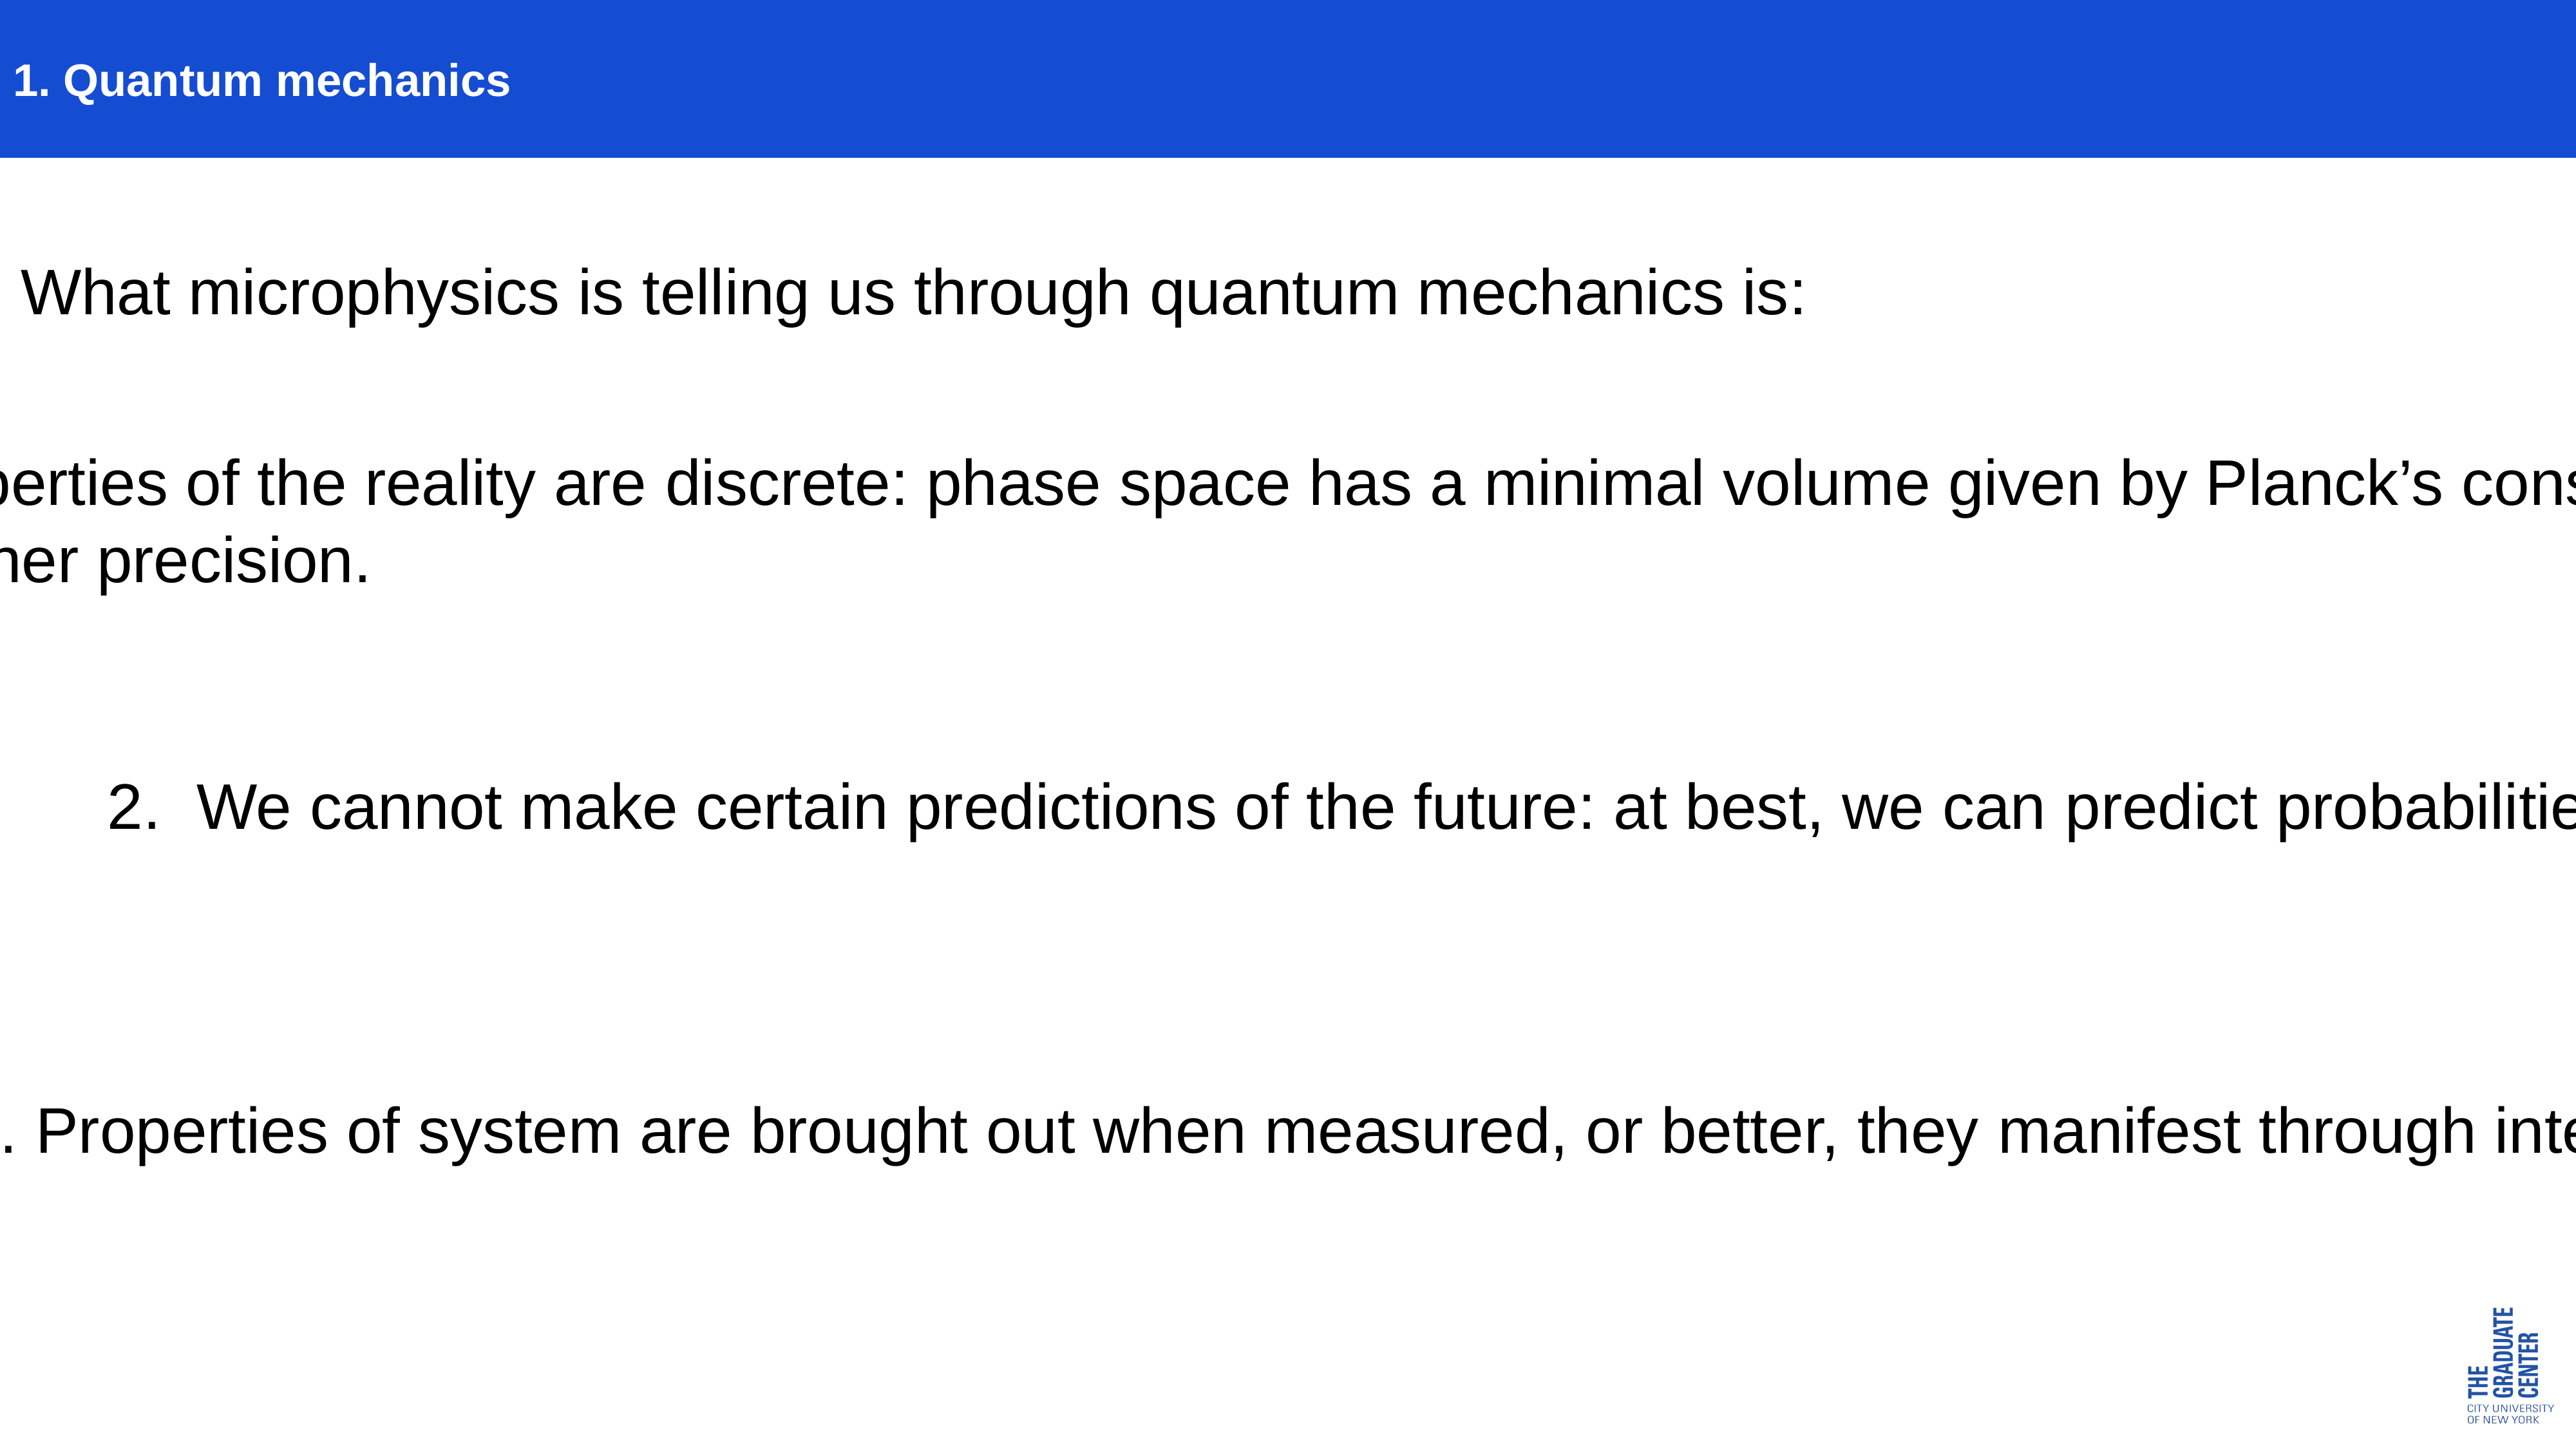

# 1. Quantum mechanics
What microphysics is telling us through quantum mechanics is:
1. Physical properties of the reality are discrete: phase space has a minimal volume given by Planck’s constant. We cannot know them with a higher precision.
2.  We cannot make certain predictions of the future: at best, we can predict probabilities.
3. Properties of system are brought out when measured, or better, they manifest through interaction.
5